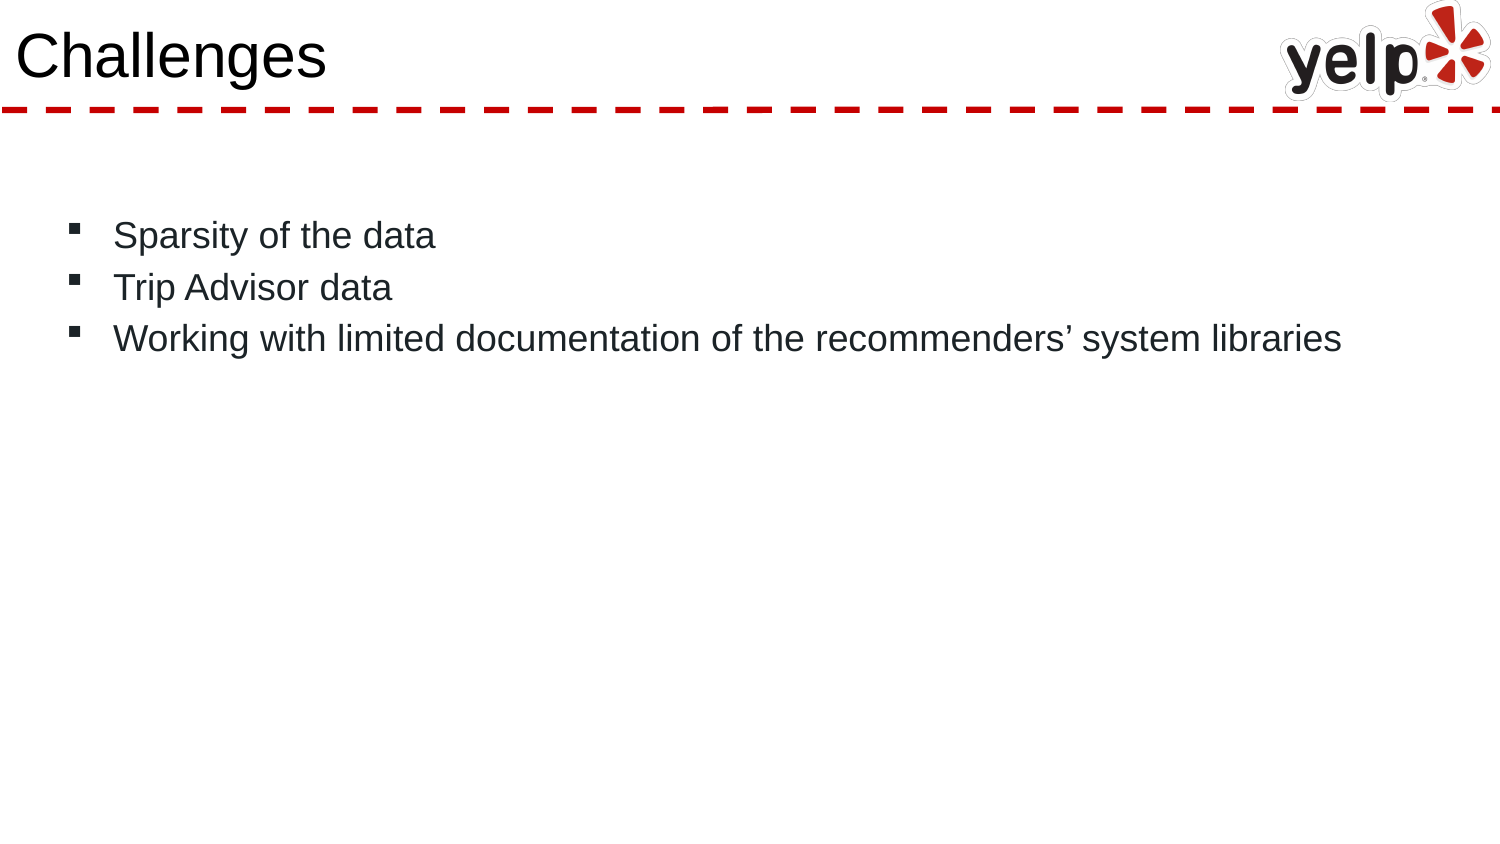

# Challenges
Sparsity of the data
Trip Advisor data
Working with limited documentation of the recommenders’ system libraries